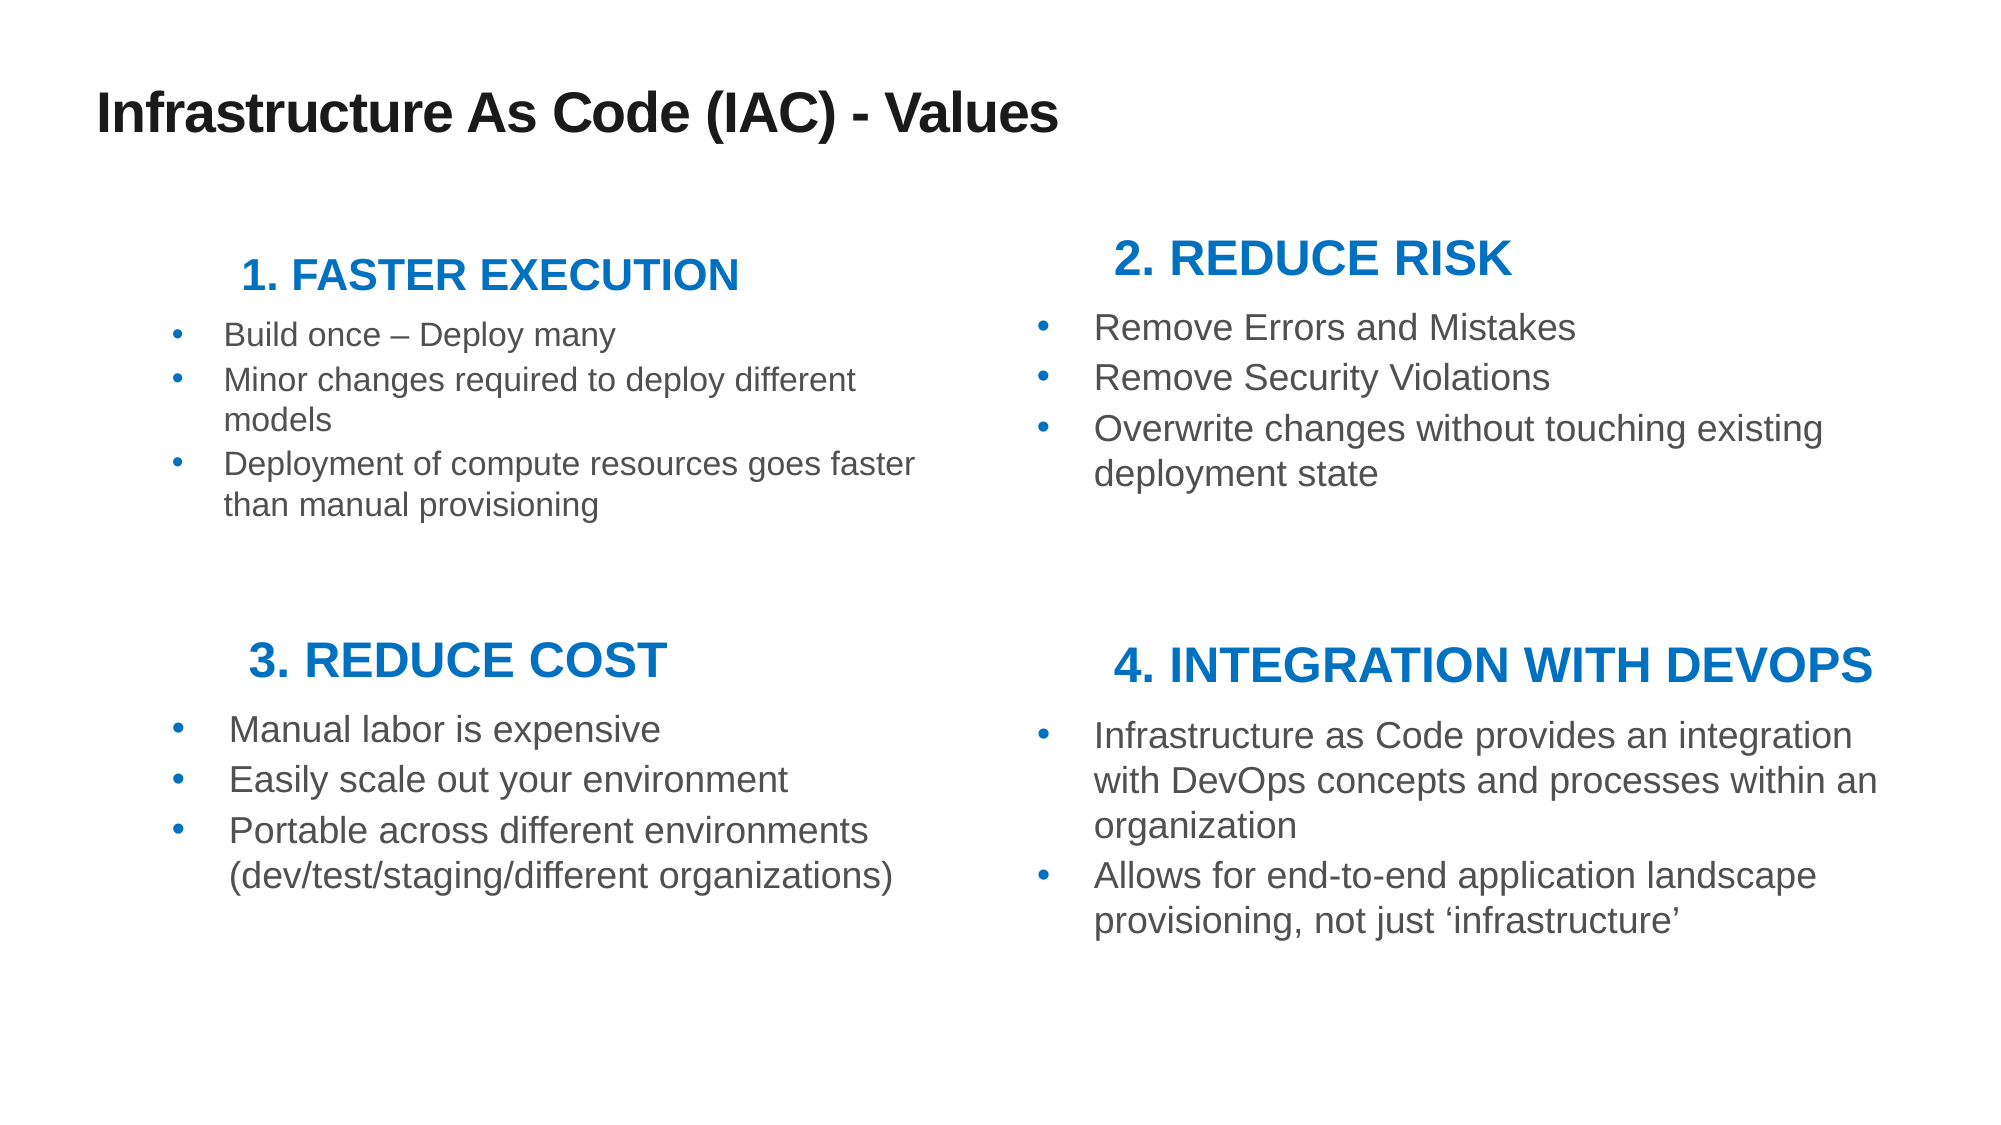

Infrastructure As Code (IAC) - Values
2. Reduce risk
Remove Errors and Mistakes
Remove Security Violations
Overwrite changes without touching existing deployment state

1. Faster execution
Build once – Deploy many
Minor changes required to deploy different models
Deployment of compute resources goes faster than manual provisioning

3. Reduce cost
Manual labor is expensive
Easily scale out your environment
Portable across different environments (dev/test/staging/different organizations)
4. Integration with devops
Infrastructure as Code provides an integration with DevOps concepts and processes within an organization
Allows for end-to-end application landscape provisioning, not just ‘infrastructure’